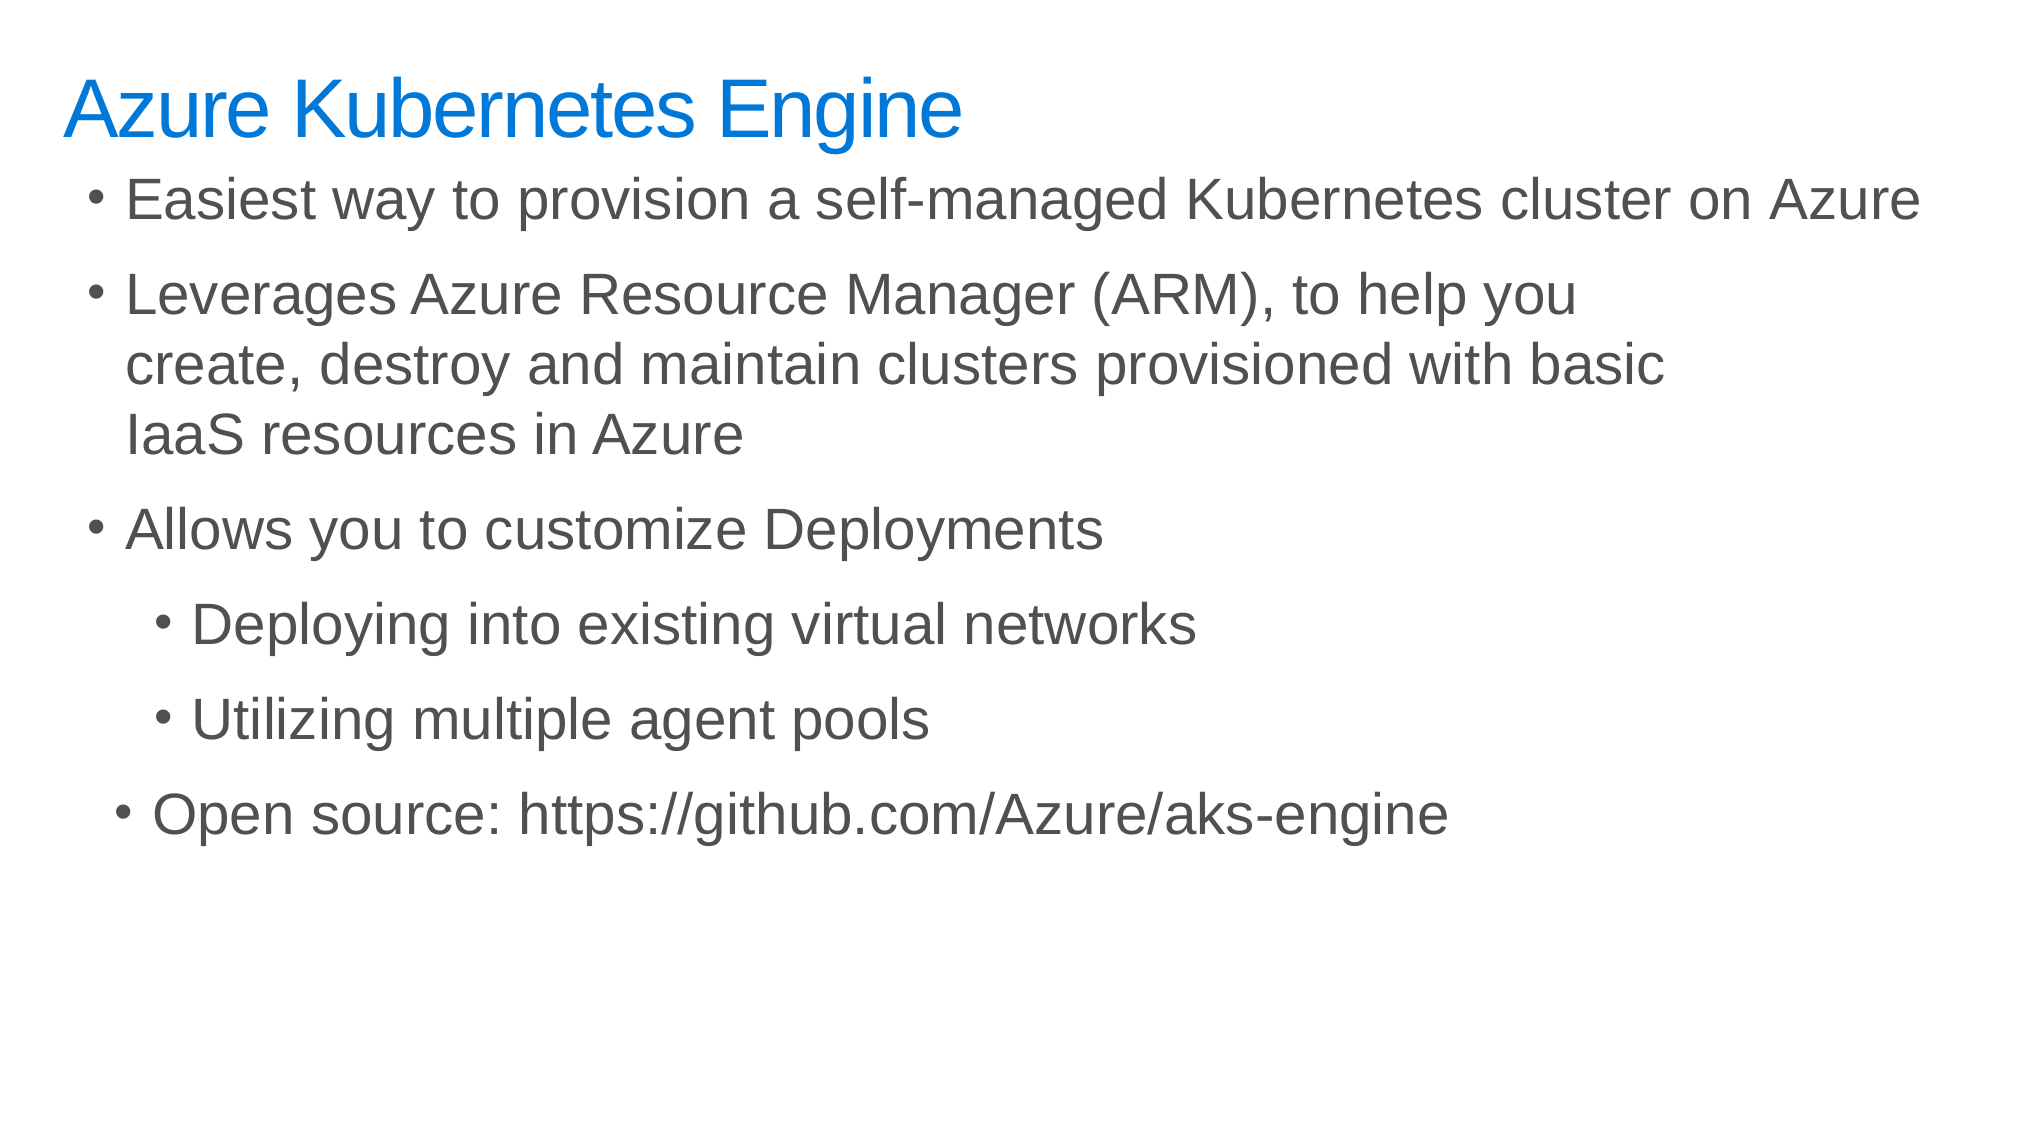

Azure Kubernetes Engine
Easiest way to provision a self-managed Kubernetes cluster on Azure
Leverages Azure Resource Manager (ARM), to help you create, destroy and maintain clusters provisioned with basic IaaS resources in Azure
Allows you to customize Deployments
Deploying into existing virtual networks
Utilizing multiple agent pools
Open source: https://github.com/Azure/aks-engine